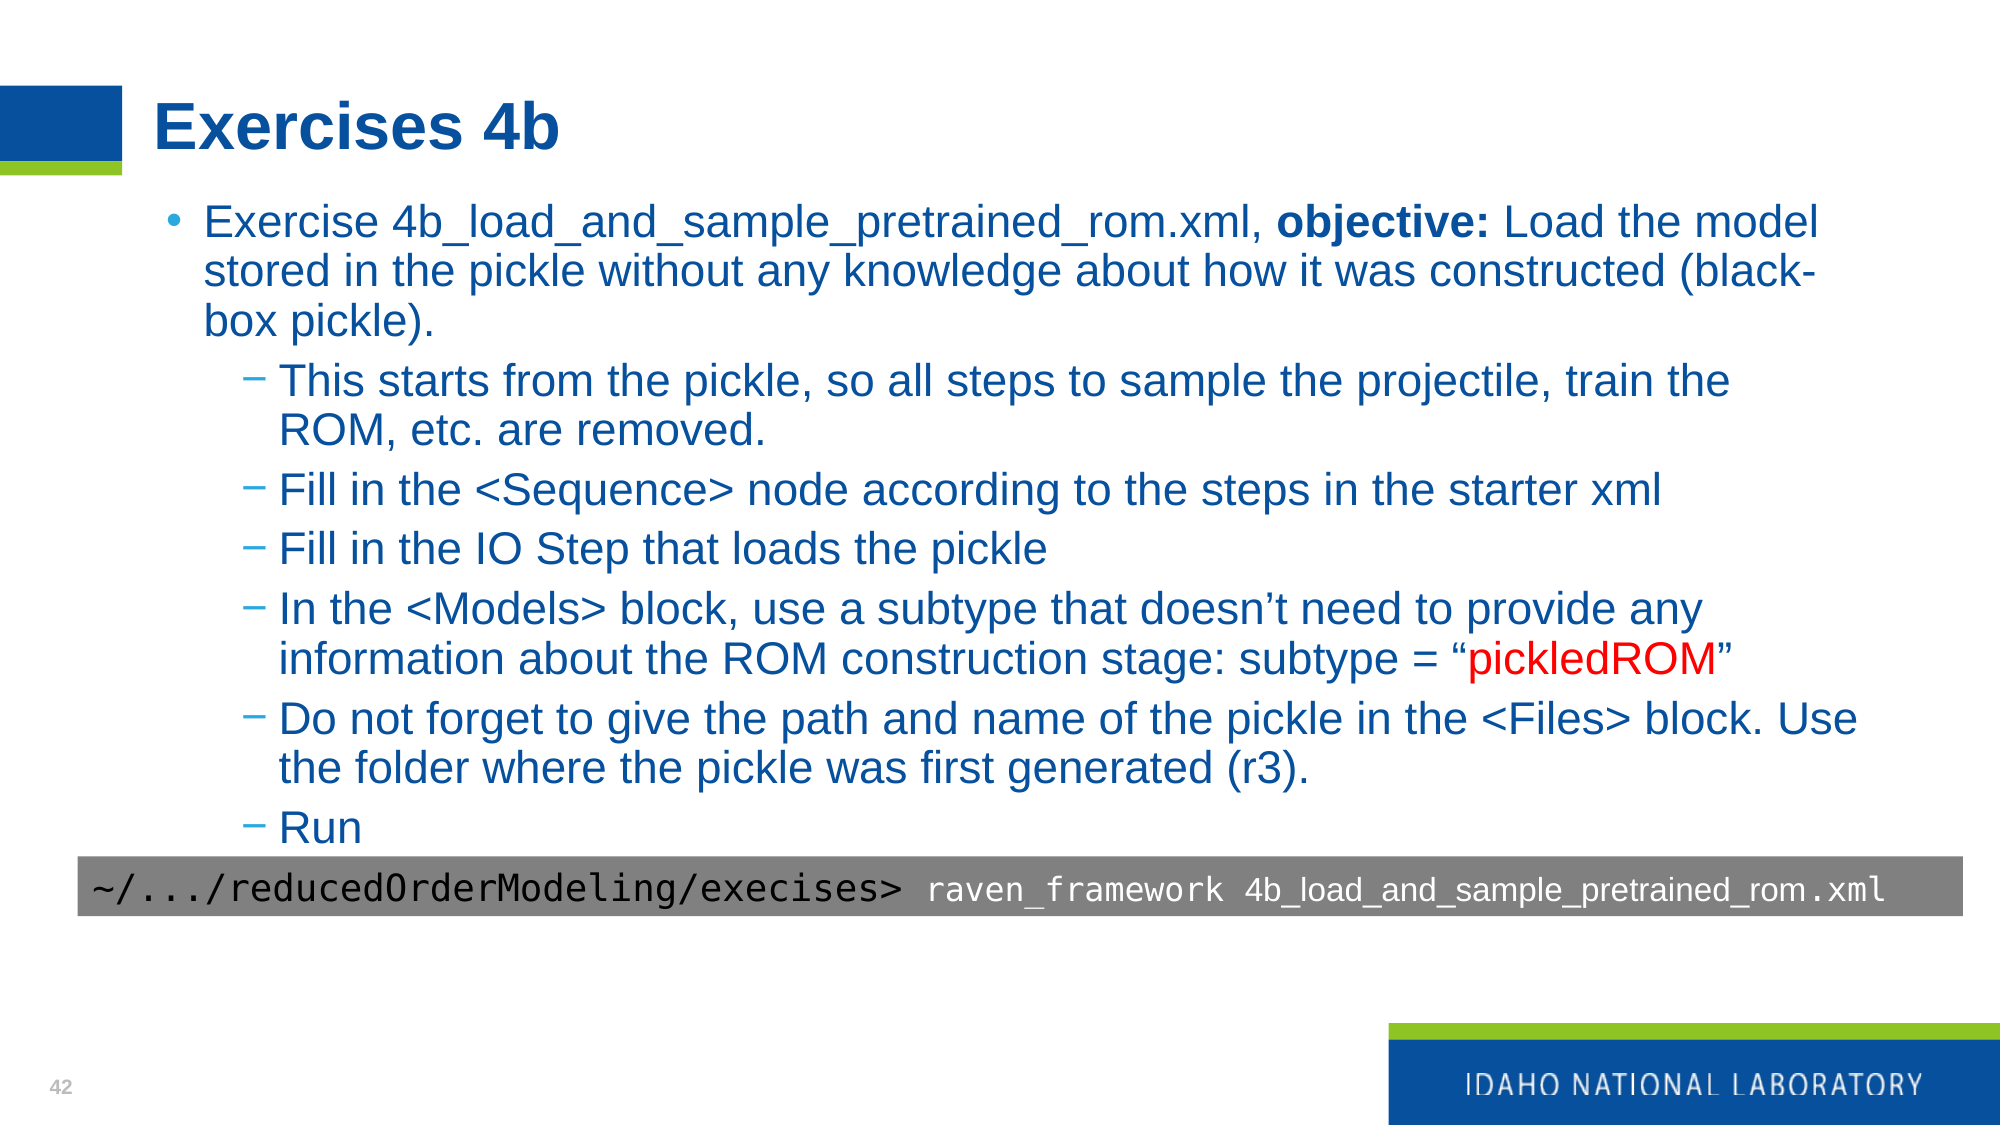

# Exercises 4b
Exercise 4b_load_and_sample_pretrained_rom.xml, objective: Load the model stored in the pickle without any knowledge about how it was constructed (black-box pickle).
This starts from the pickle, so all steps to sample the projectile, train the ROM, etc. are removed.
Fill in the <Sequence> node according to the steps in the starter xml
Fill in the IO Step that loads the pickle
In the <Models> block, use a subtype that doesn’t need to provide any information about the ROM construction stage: subtype = “pickledROM”
Do not forget to give the path and name of the pickle in the <Files> block. Use the folder where the pickle was first generated (r3).
Run

~/.../reducedOrderModeling/execises> raven_framework 4b_load_and_sample_pretrained_rom.xml
42